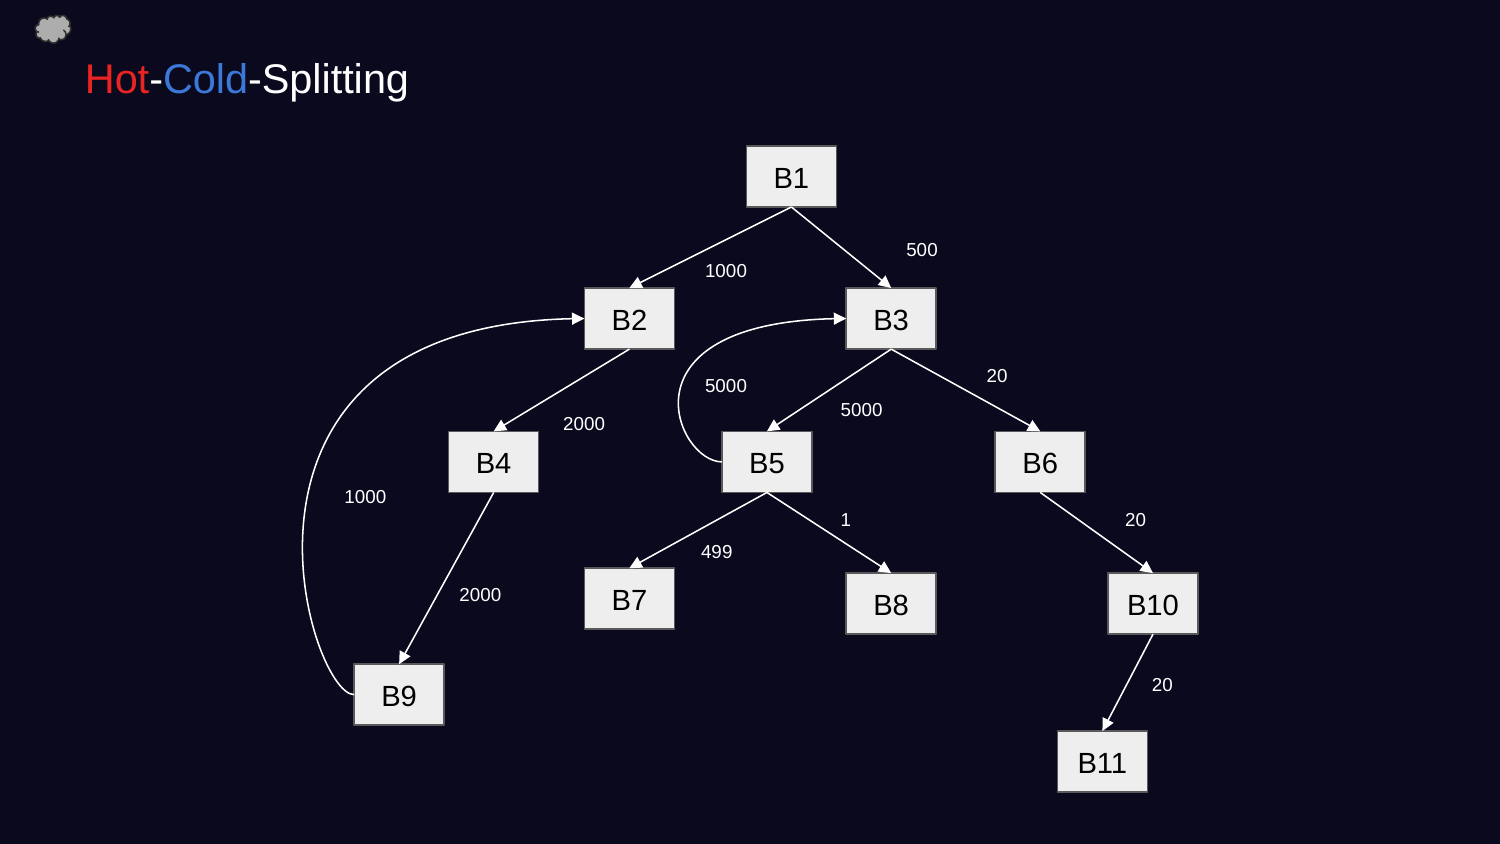

# Hot-Cold-Splitting
B1
500
1000
B2
B3
20
5000
5000
2000
B4
B5
B6
1000
20
1
499
2000
B7
B8
B10
20
B9
B11